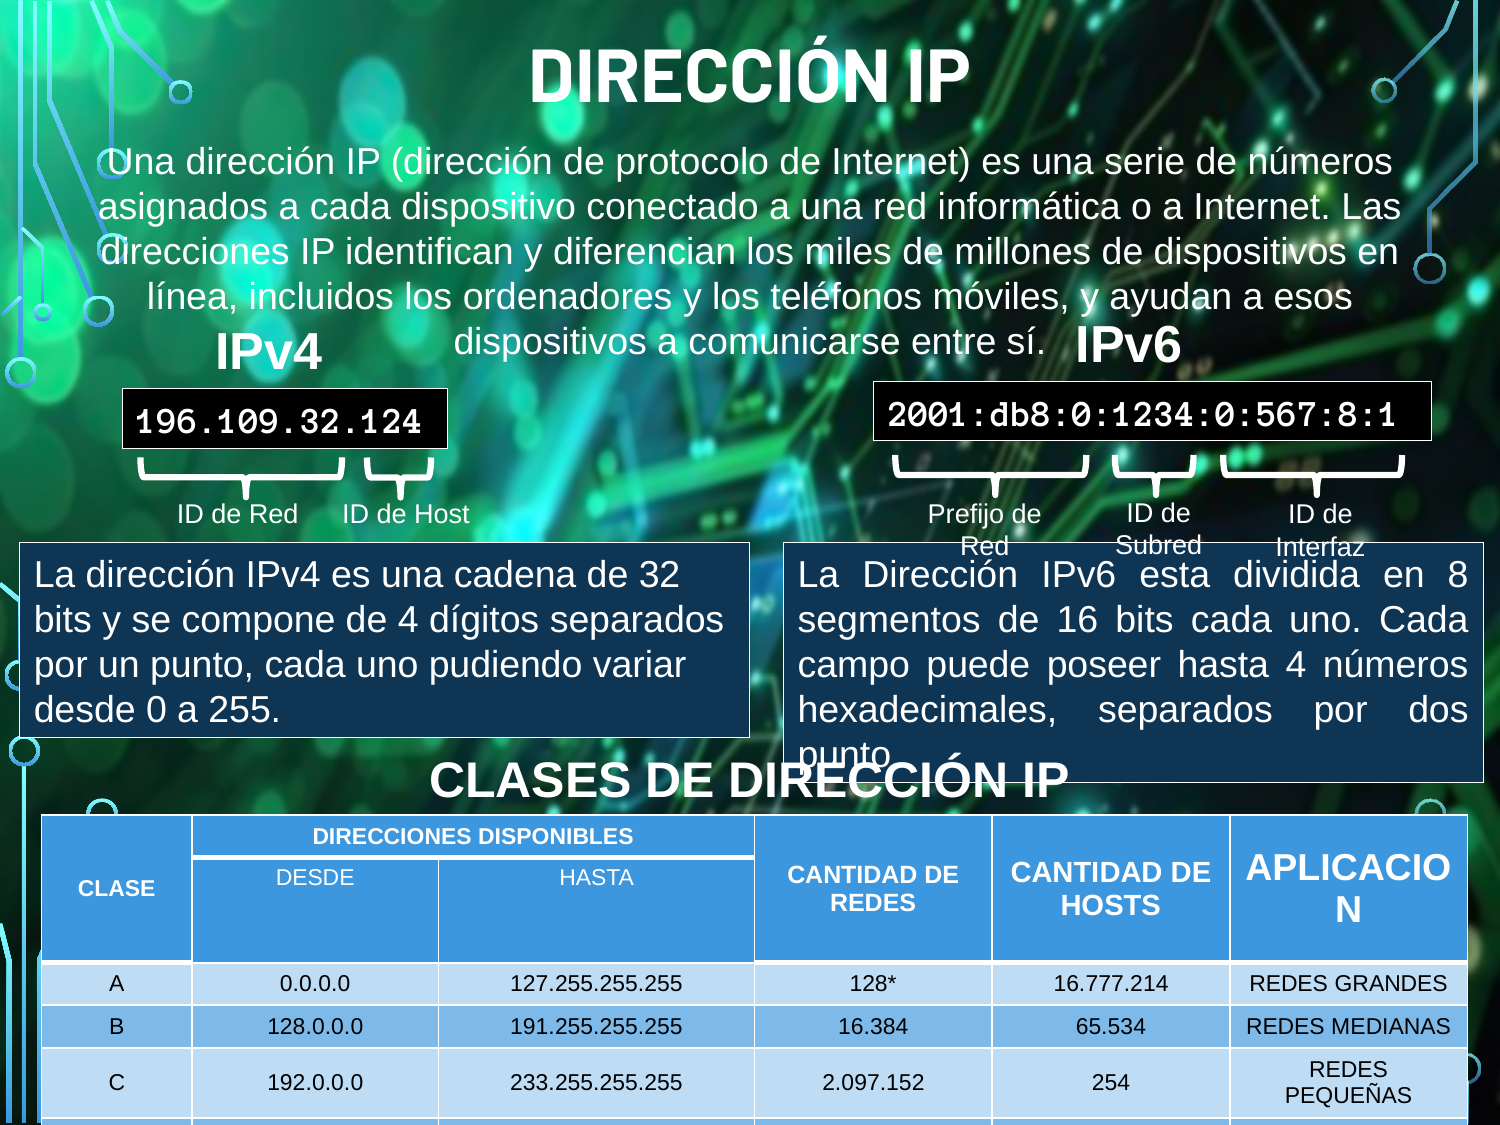

# Dirección ip
Una dirección IP (dirección de protocolo de Internet) es una serie de números asignados a cada dispositivo conectado a una red informática o a Internet. Las direcciones IP identifican y diferencian los miles de millones de dispositivos en línea, incluidos los ordenadores y los teléfonos móviles, y ayudan a esos dispositivos a comunicarse entre sí.
IPv6
IPv4

2001:db8:0:1234:0:567:8:1

196.109.32.124

ID de Subred
Prefijo de Red
ID de Red
ID de Interfaz
ID de Host
La dirección IPv4 es una cadena de 32 bits y se compone de 4 dígitos separados por un punto, cada uno pudiendo variar desde 0 a 255.
La Dirección IPv6 esta dividida en 8 segmentos de 16 bits cada uno. Cada campo puede poseer hasta 4 números hexadecimales, separados por dos punto.
CLASES DE DIRECCIÓN IP

| CLASE | DIRECCIONES DISPONIBLES |  | CANTIDAD DE REDES | CANTIDAD DE HOSTS | APLICACION |
| --- | --- | --- | --- | --- | --- |
|  | DESDE | HASTA |  |  |  |
| A | 0.0.0.0 | 127.255.255.255 | 128\* | 16.777.214 | REDES GRANDES |
| B | 128.0.0.0 | 191.255.255.255 | 16.384 | 65.534 | REDES MEDIANAS |
| C | 192.0.0.0 | 233.255.255.255 | 2.097.152 | 254 | REDES PEQUEÑAS |
| D | 224.0.0.0 | 239.255.255.255 | NO APLICA | NO APLICA | MULTICAST |
| E | 240.0.0.0 | 255.255.255.255 | NO APLICA | NO APLICA | INVESTIGACIÓN |